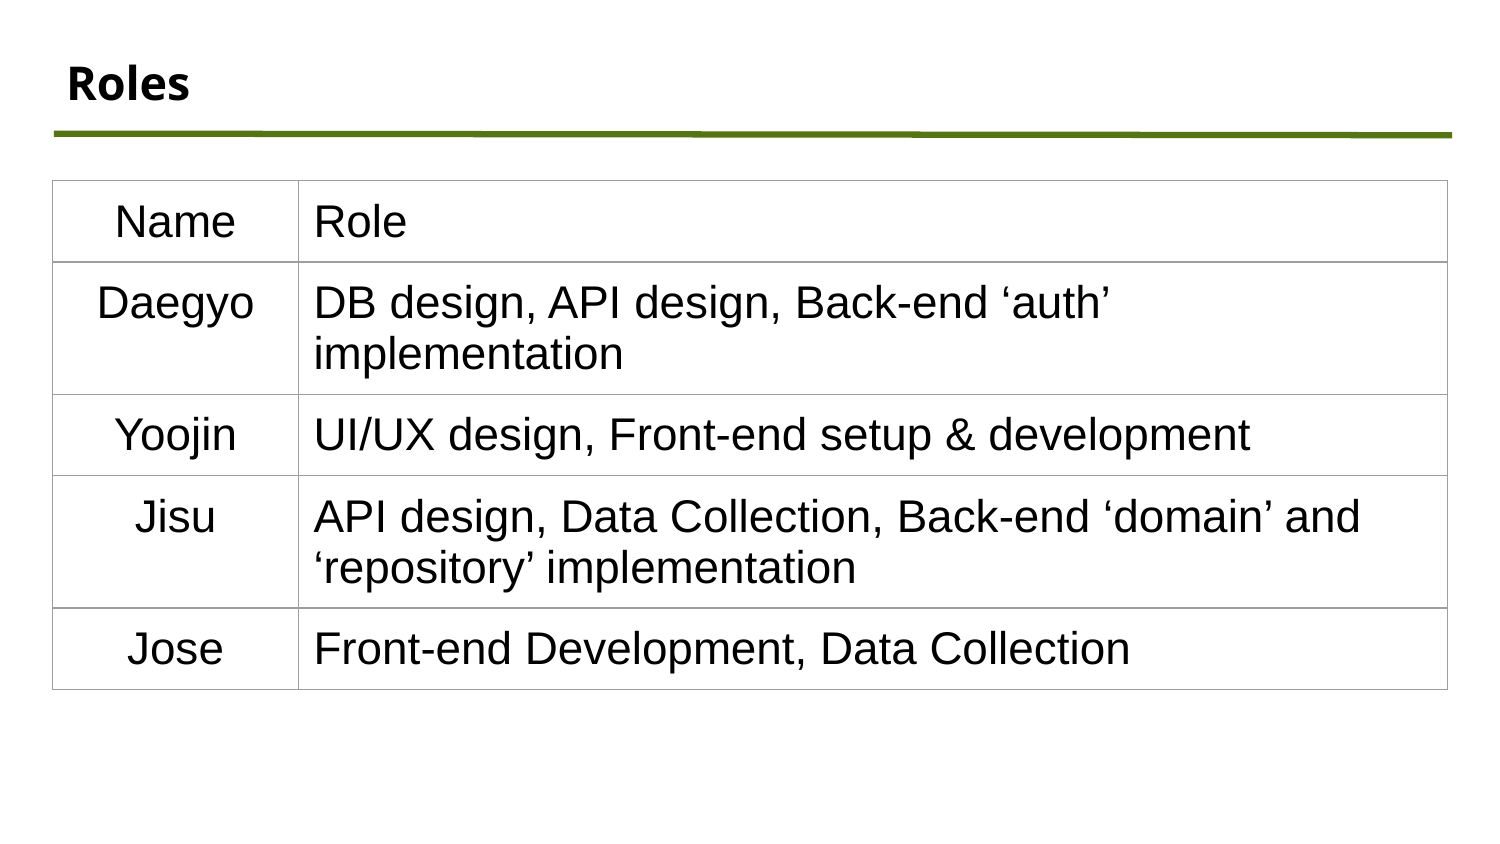

Roles
| Name | Role |
| --- | --- |
| Daegyo | DB design, API design, Back-end ‘auth’ implementation |
| Yoojin | UI/UX design, Front-end setup & development |
| Jisu | API design, Data Collection, Back-end ‘domain’ and ‘repository’ implementation |
| Jose | Front-end Development, Data Collection |